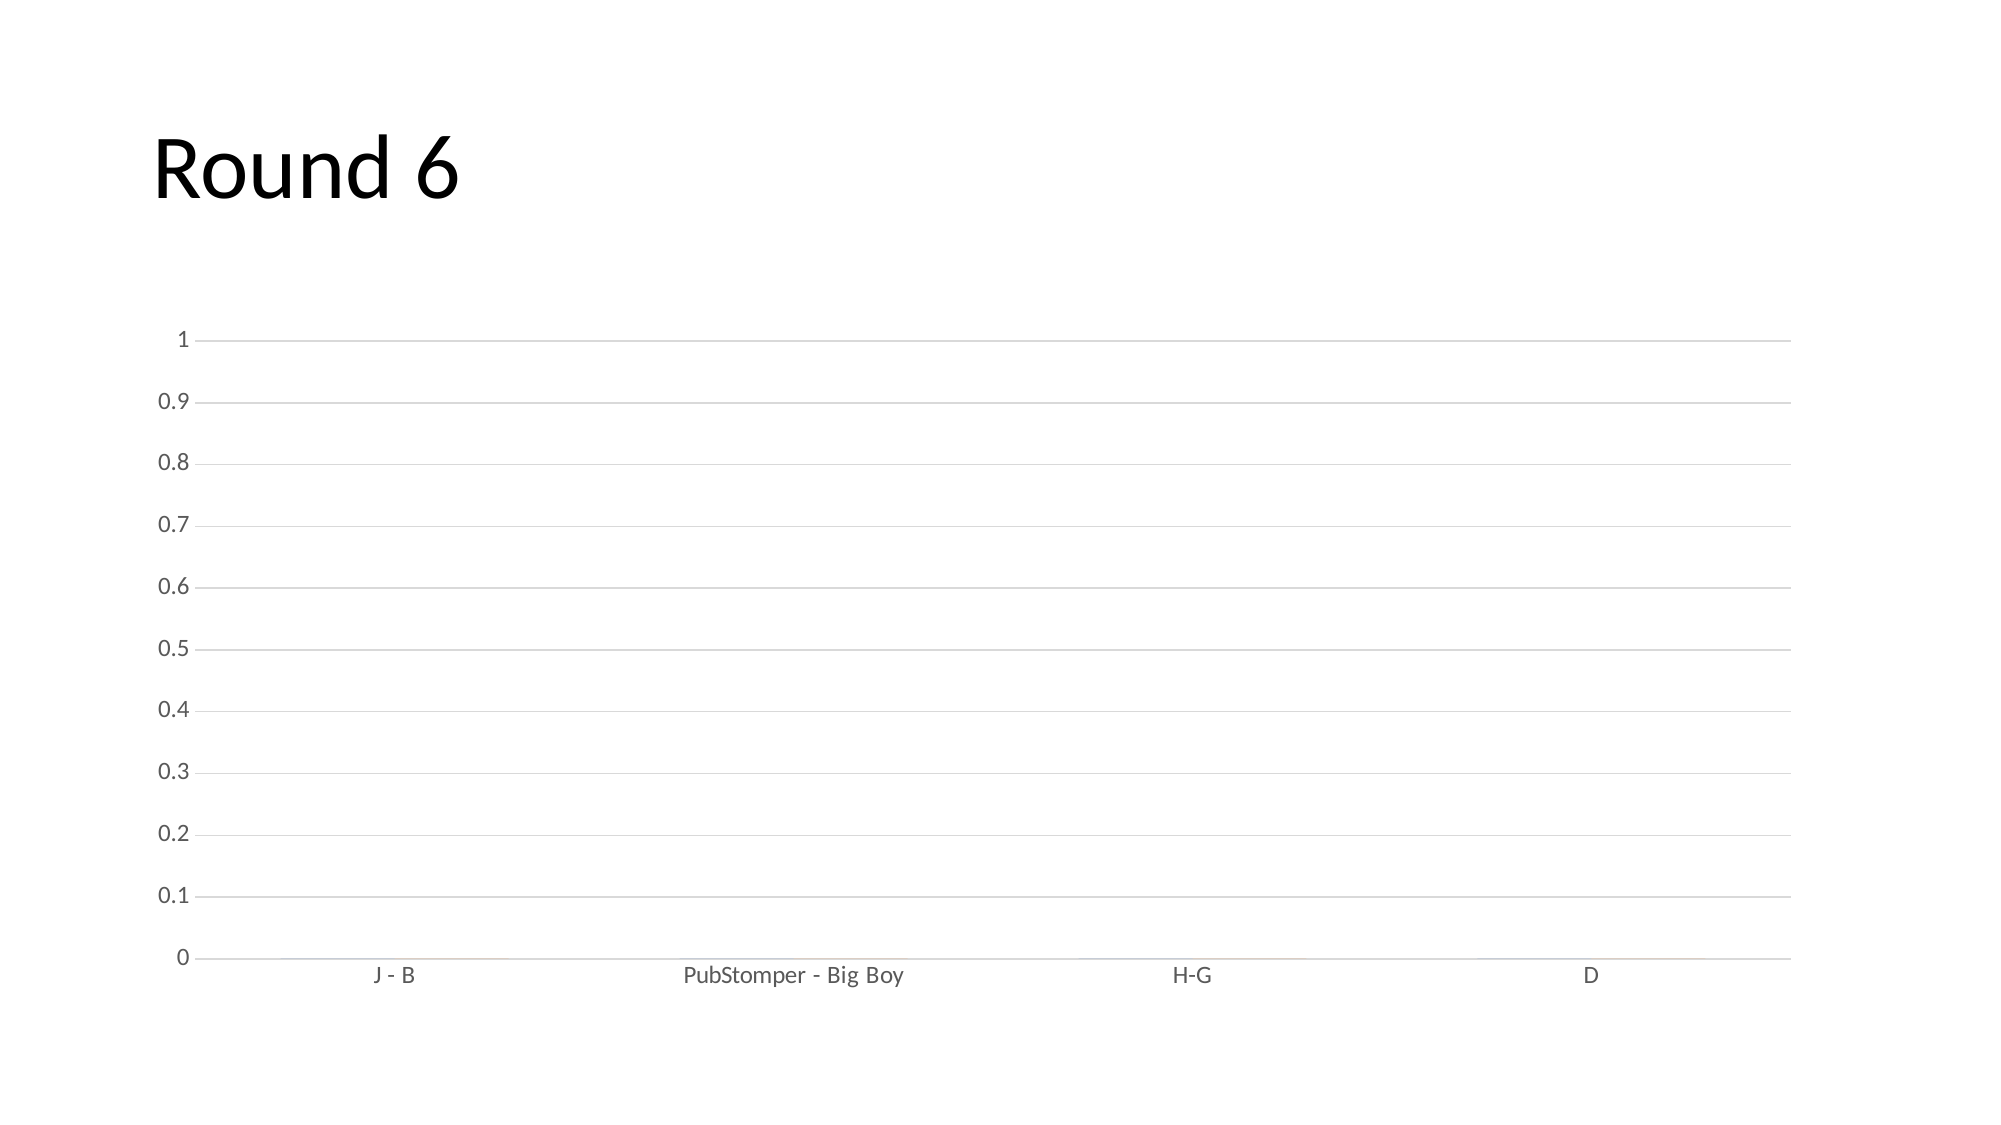

# Round 6

### Chart

| Category | Series 1 | Series 2 |
|---|---|---|
| J - B | 0.0 | 0.0 |
| PubStomper - Big Boy | 0.0 | 0.0 |
| H-G | 0.0 | 0.0 |
| D | 0.0 | 0.0 |

### Chart

| Category | Series 1 | Series 2 |
|---|---|---|
| J - B | 706.0 | 294.0 |
| PubStomper - Big Boy | 590.0 | 410.0 |
| H-G | 995.0 | 5.0 |
| D | 0.0 | 0.0 |